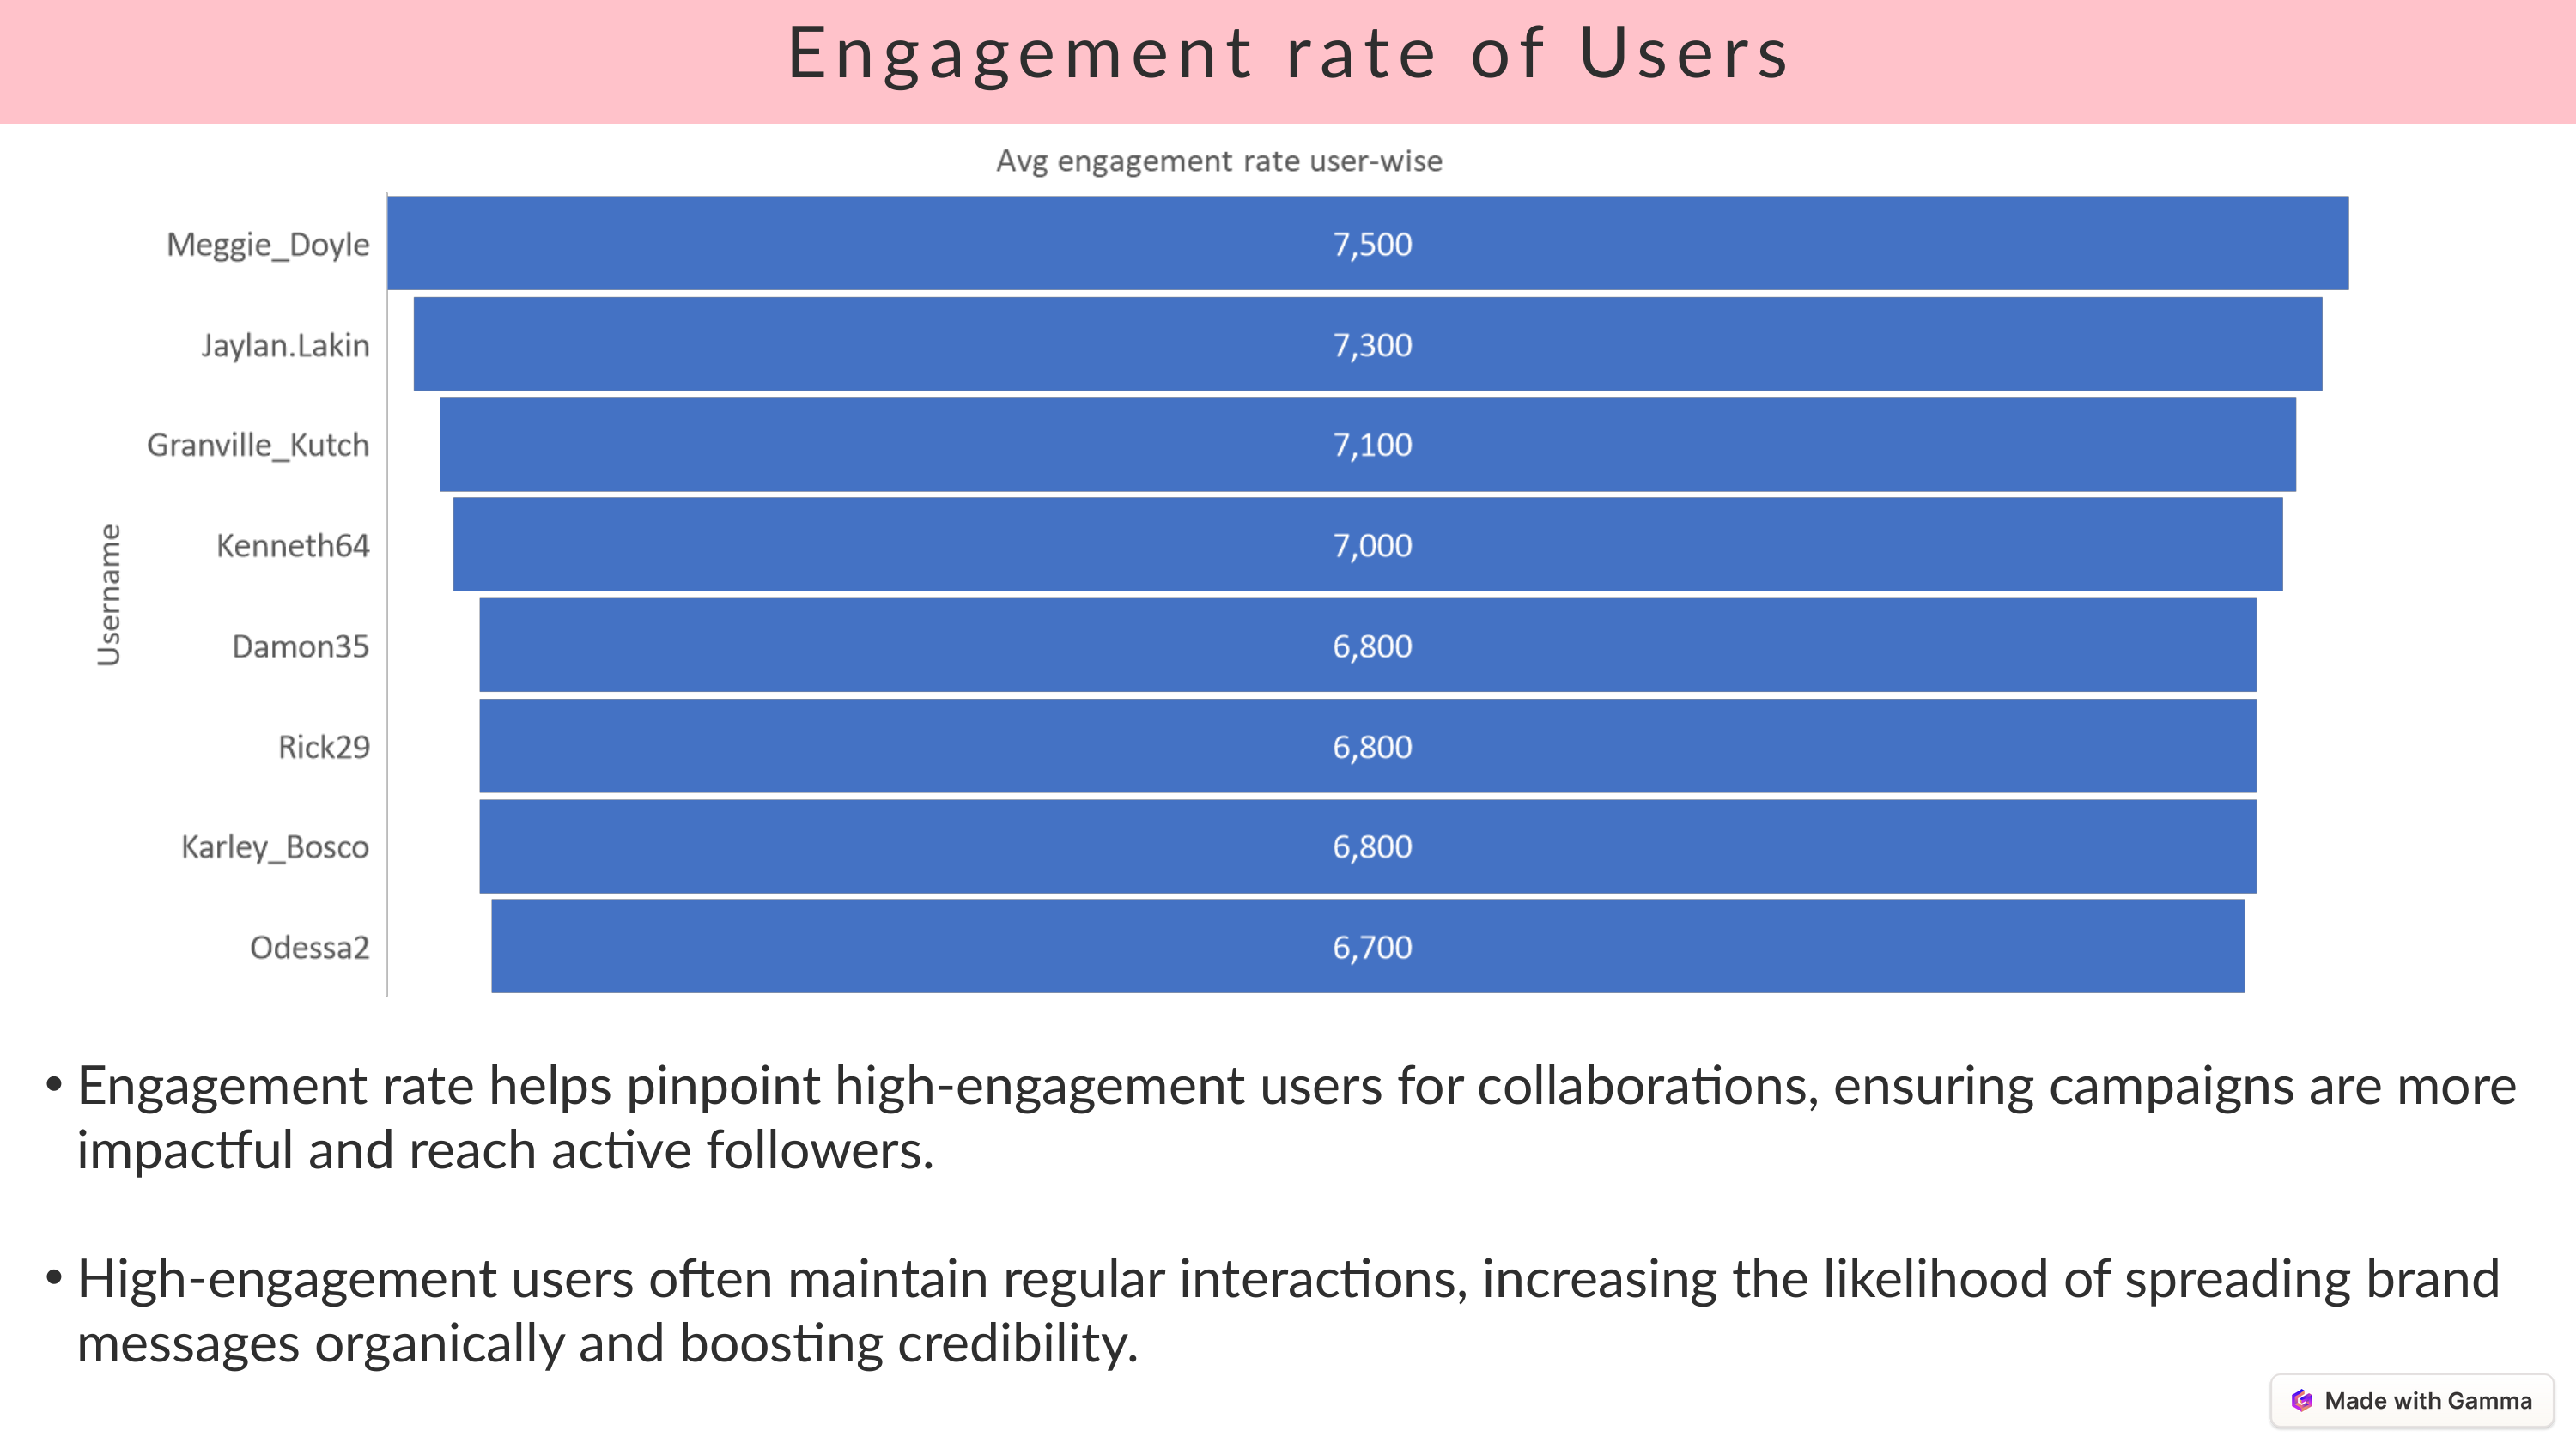

Engagement rate of Users

Engagement rate helps pinpoint high-engagement users for collaborations, ensuring campaigns are more impactful and reach active followers.

High-engagement users often maintain regular interactions, increasing the likelihood of spreading brand messages organically and boosting credibility.